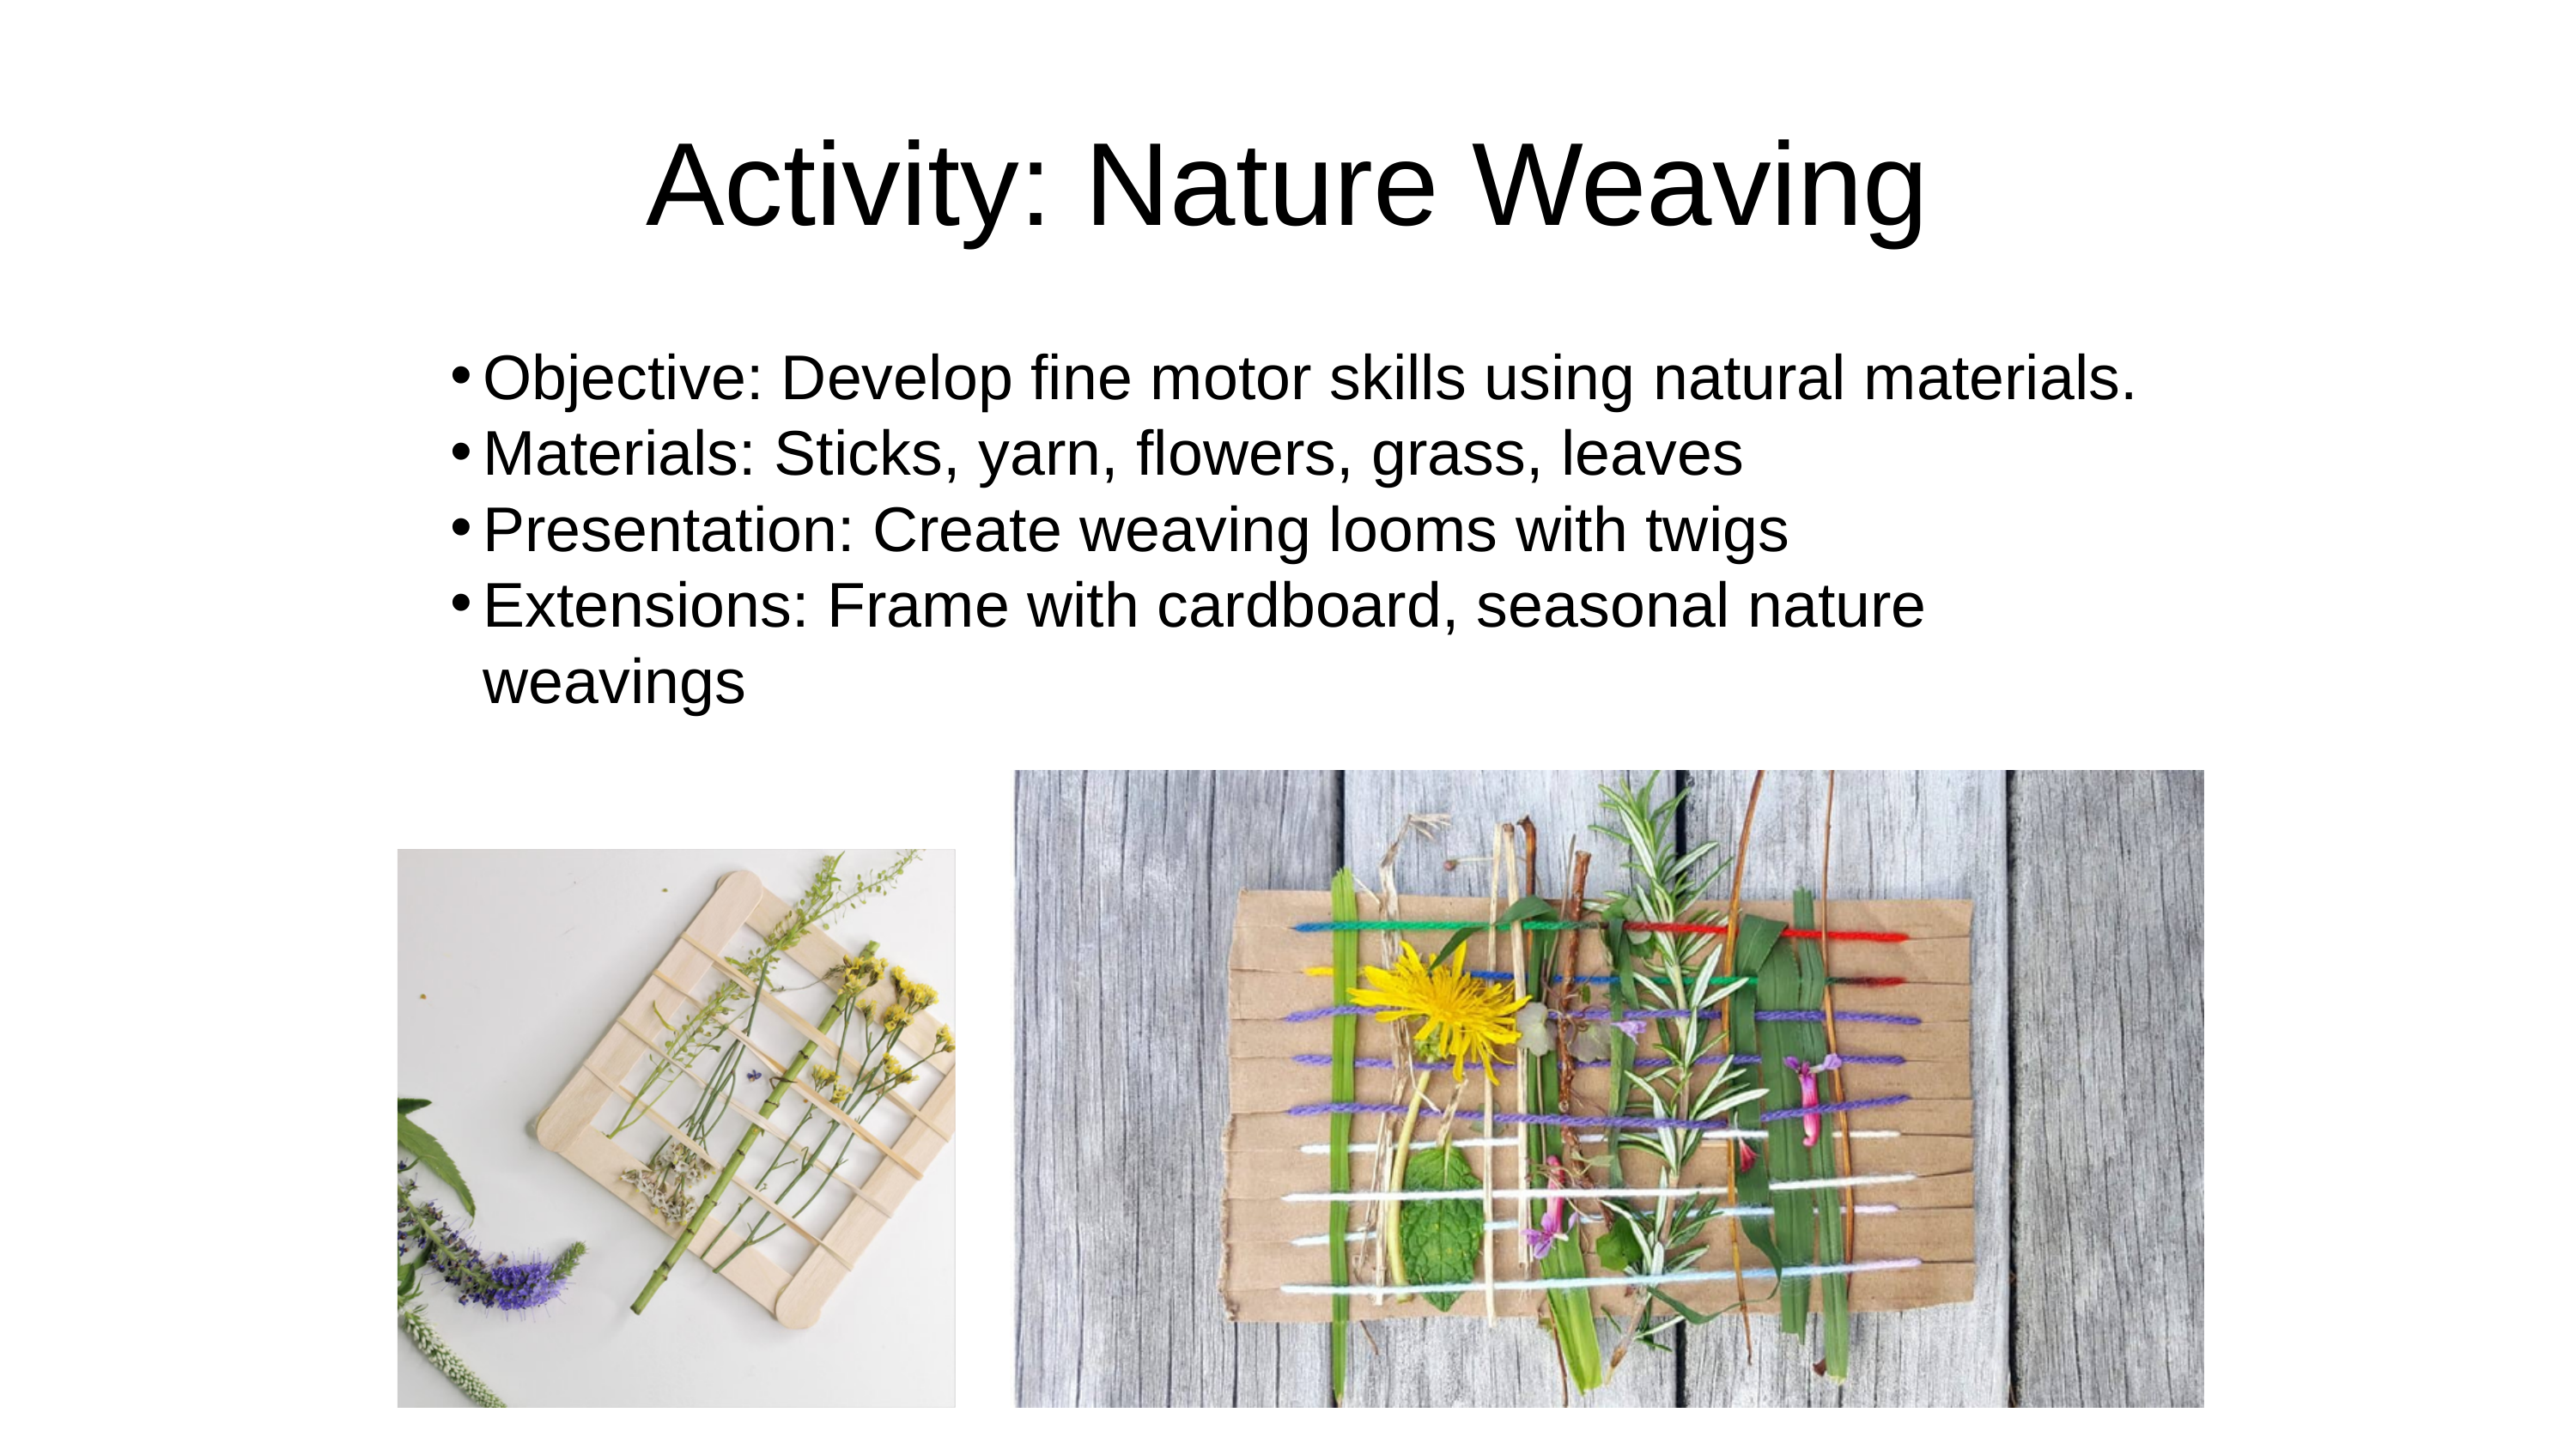

Activity: Nature Weaving

Objective: Develop fine motor skills using natural materials.
Materials: Sticks, yarn, flowers, grass, leaves
Presentation: Create weaving looms with twigs
Extensions: Frame with cardboard, seasonal nature weavings